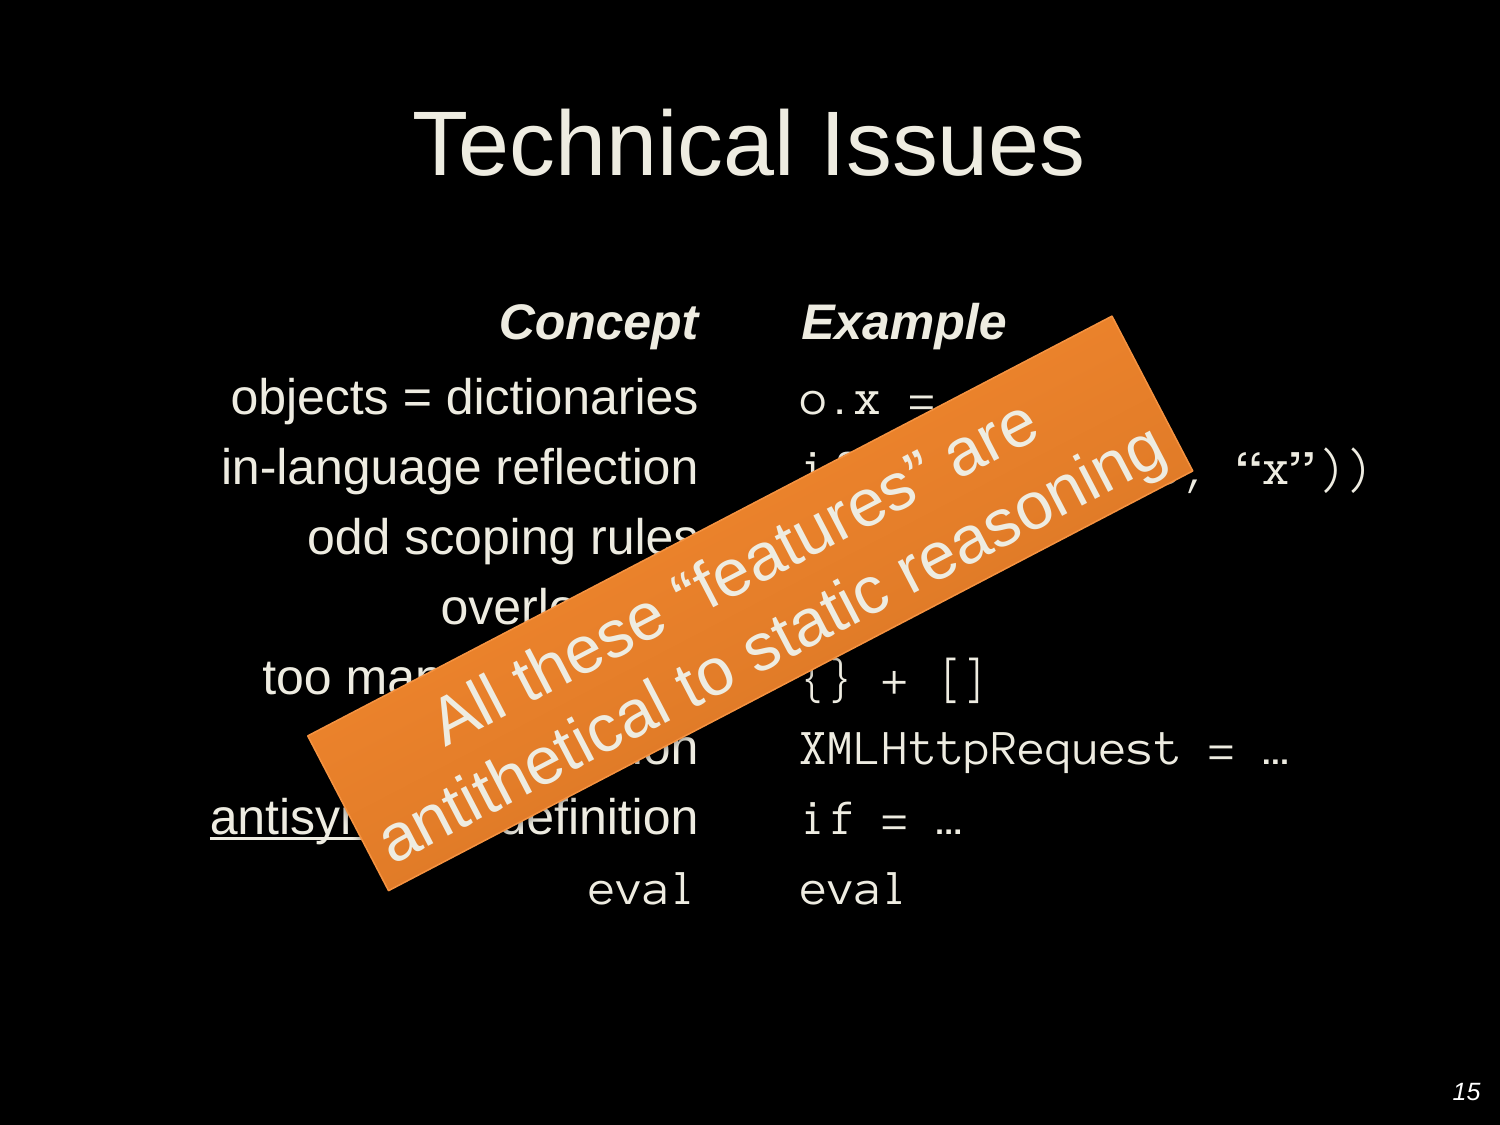

# Technical Issues
Concept
Example
objects = dictionaries
in-language reflection
odd scoping rules
overloading
too many behaviors
value redefinition
antisyntactic definition
eval
o.x = o[“x”]
if (hasField(o, “x”))
x = x
+
{} + []
XMLHttpRequest = …
if = …
eval
All these “features” are
antithetical to static reasoning
15